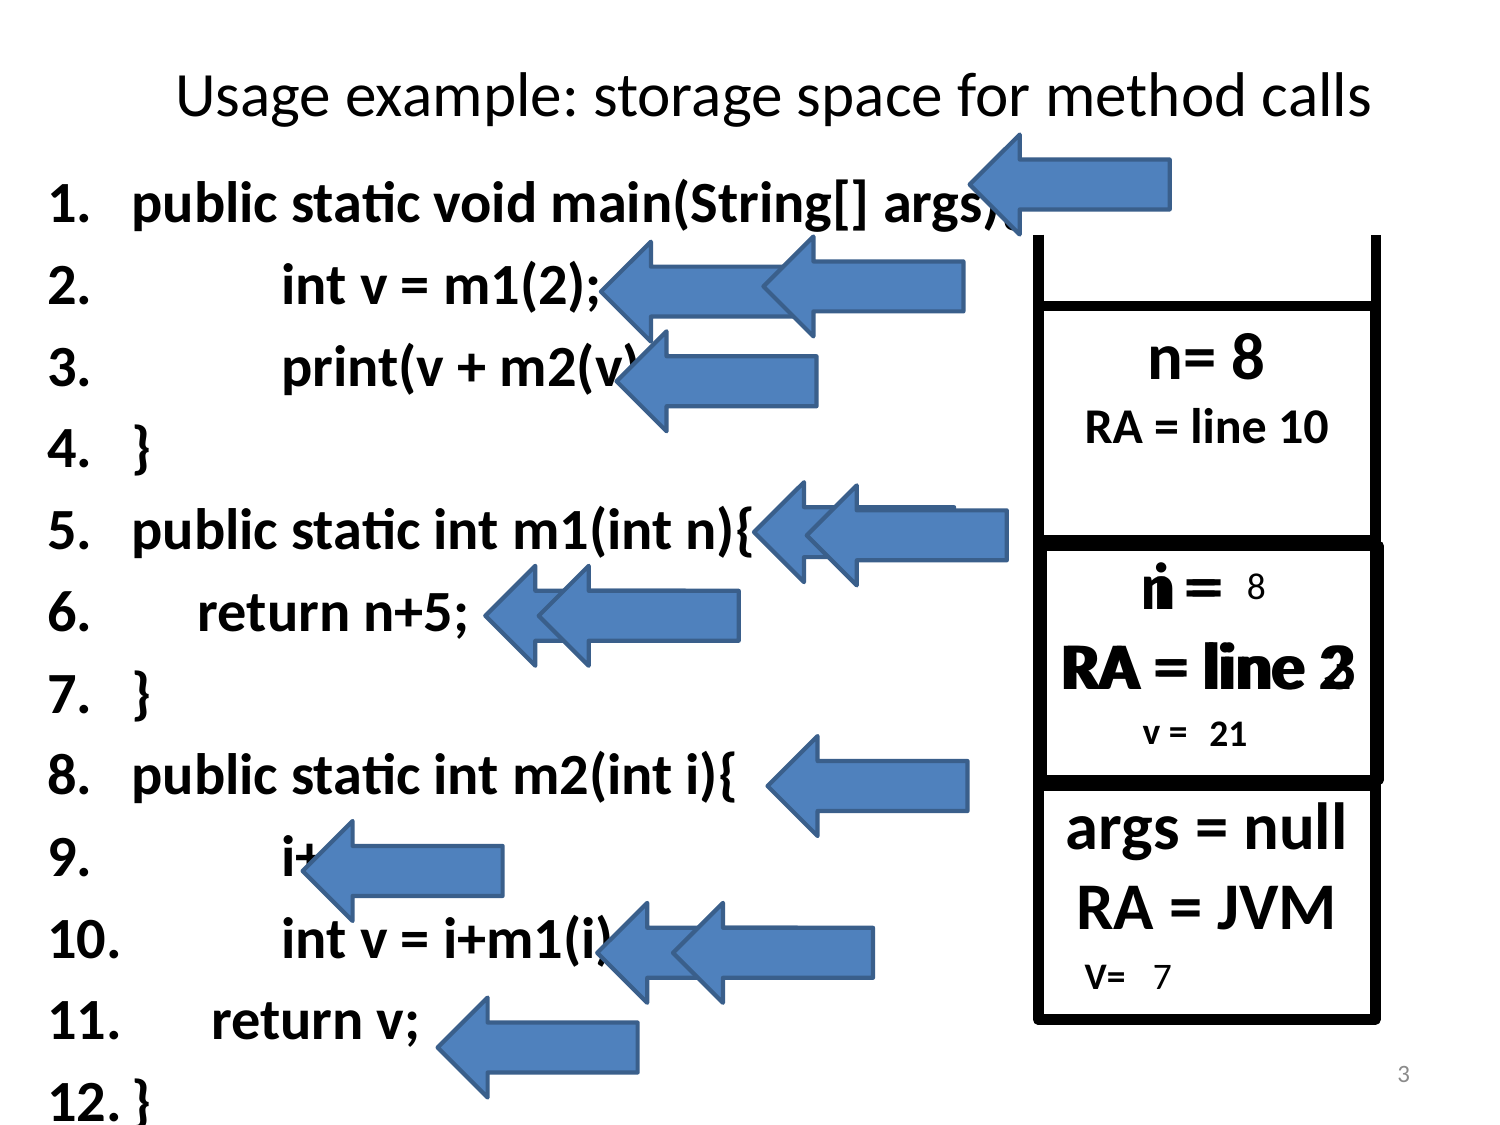

# Usage example: storage space for method calls

public static void main(String[] args){
	int v = m1(2);
	print(v + m2(v););
}
public static int m1(int n){
     return n+5;
}
public static int m2(int i){
	i++;
	int v = i+m1(i);
      return v;
}

n= 8
RA = line 10

n = 2
RA = line 2

i = 7
RA = line 3

8

 v =
21

args = null
RA = JVM

V=
7

3